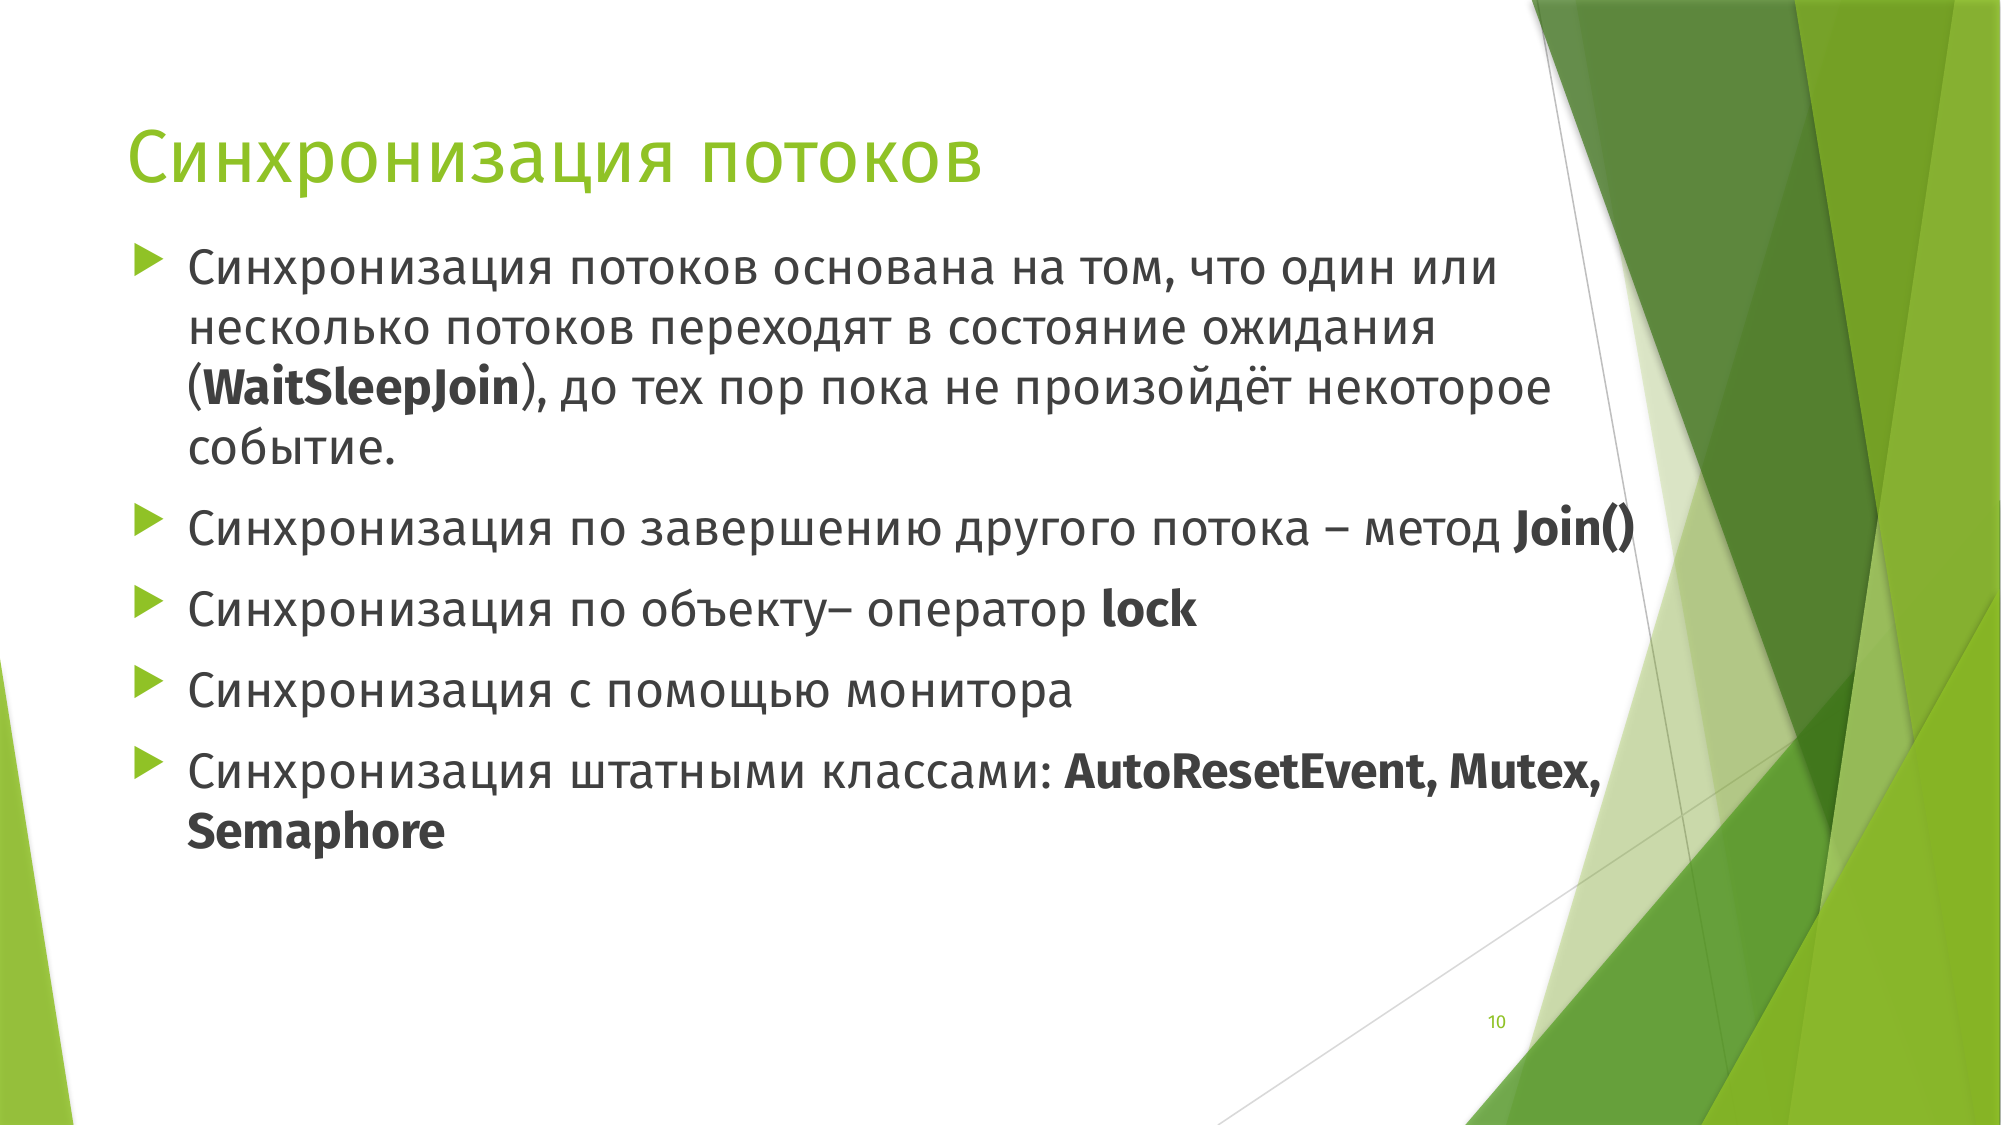

# Синхронизация потоков
Синхронизация потоков основана на том, что один или несколько потоков переходят в состояние ожидания (WaitSleepJoin), до тех пор пока не произойдёт некоторое событие.
Синхронизация по завершению другого потока – метод Join()
Синхронизация по объекту– оператор lock
Синхронизация с помощью монитора
Синхронизация штатными классами: AutoResetEvent, Mutex, Semaphore

10